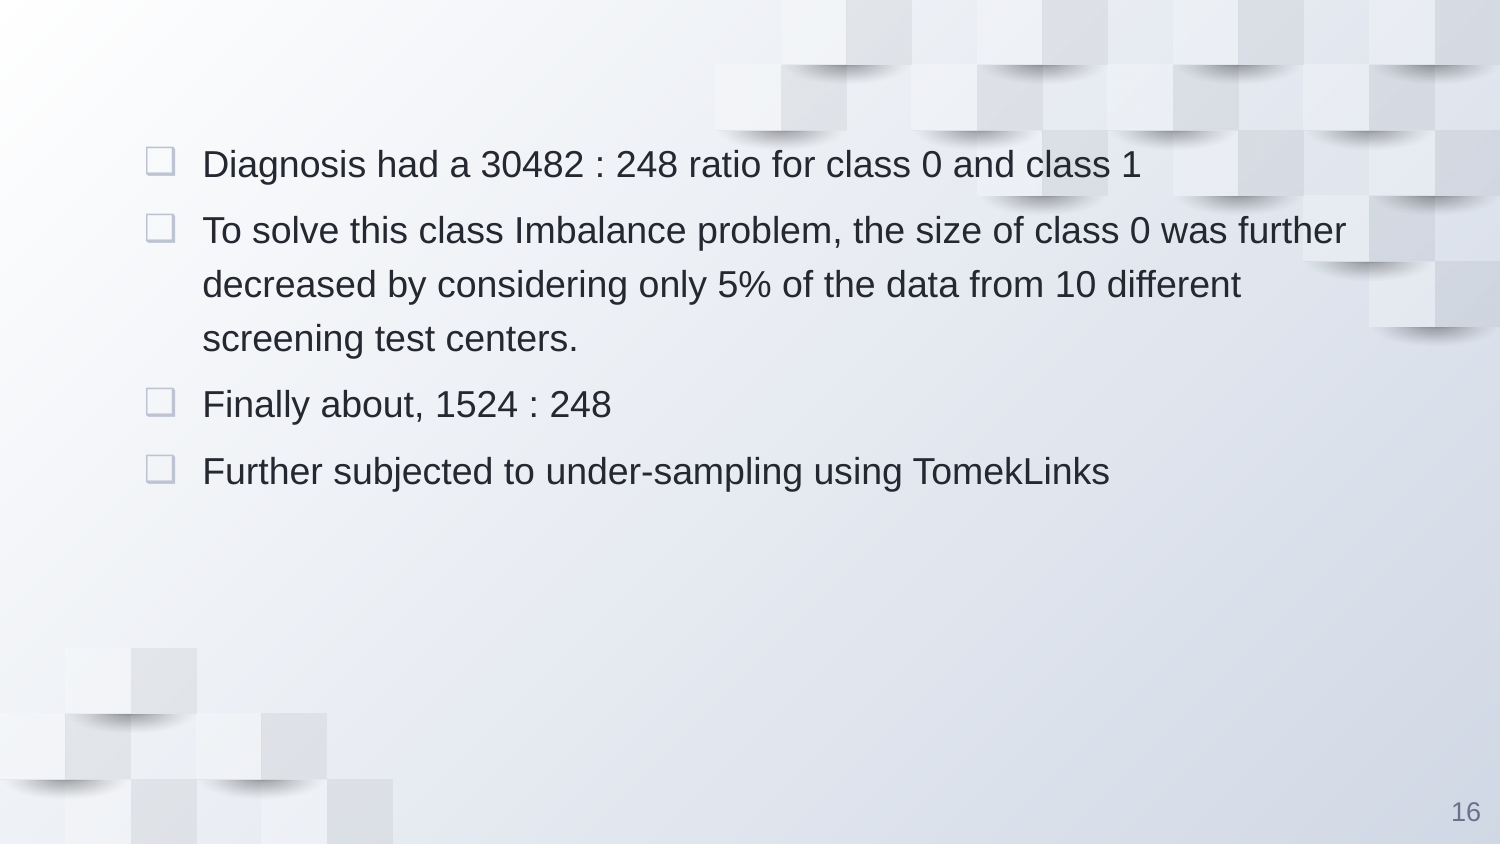

Diagnosis had a 30482 : 248 ratio for class 0 and class 1
To solve this class Imbalance problem, the size of class 0 was further decreased by considering only 5% of the data from 10 different screening test centers.
Finally about, 1524 : 248
Further subjected to under-sampling using TomekLinks
16